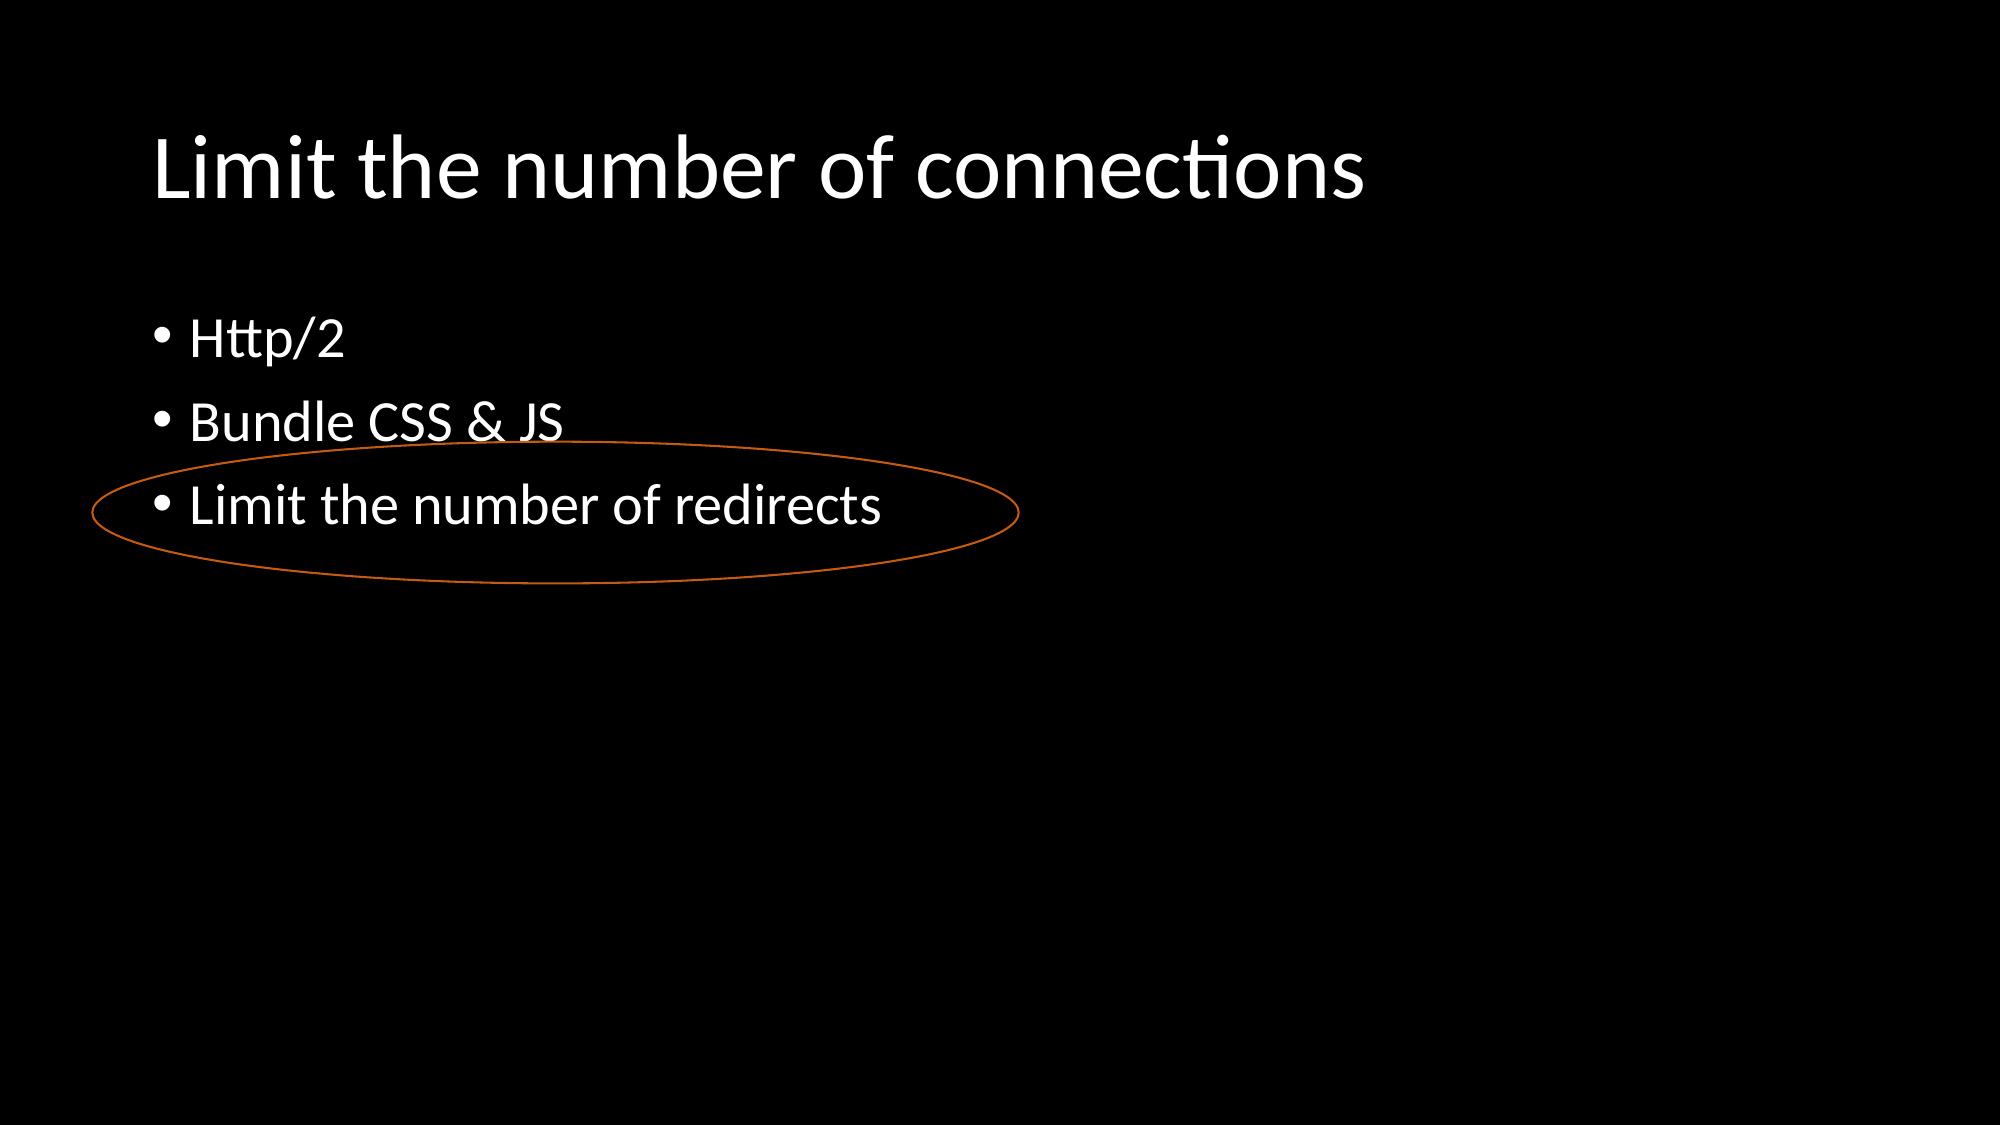

# Limit the number of connections
Http/2
Bundle CSS & JS
Limit the number of redirects